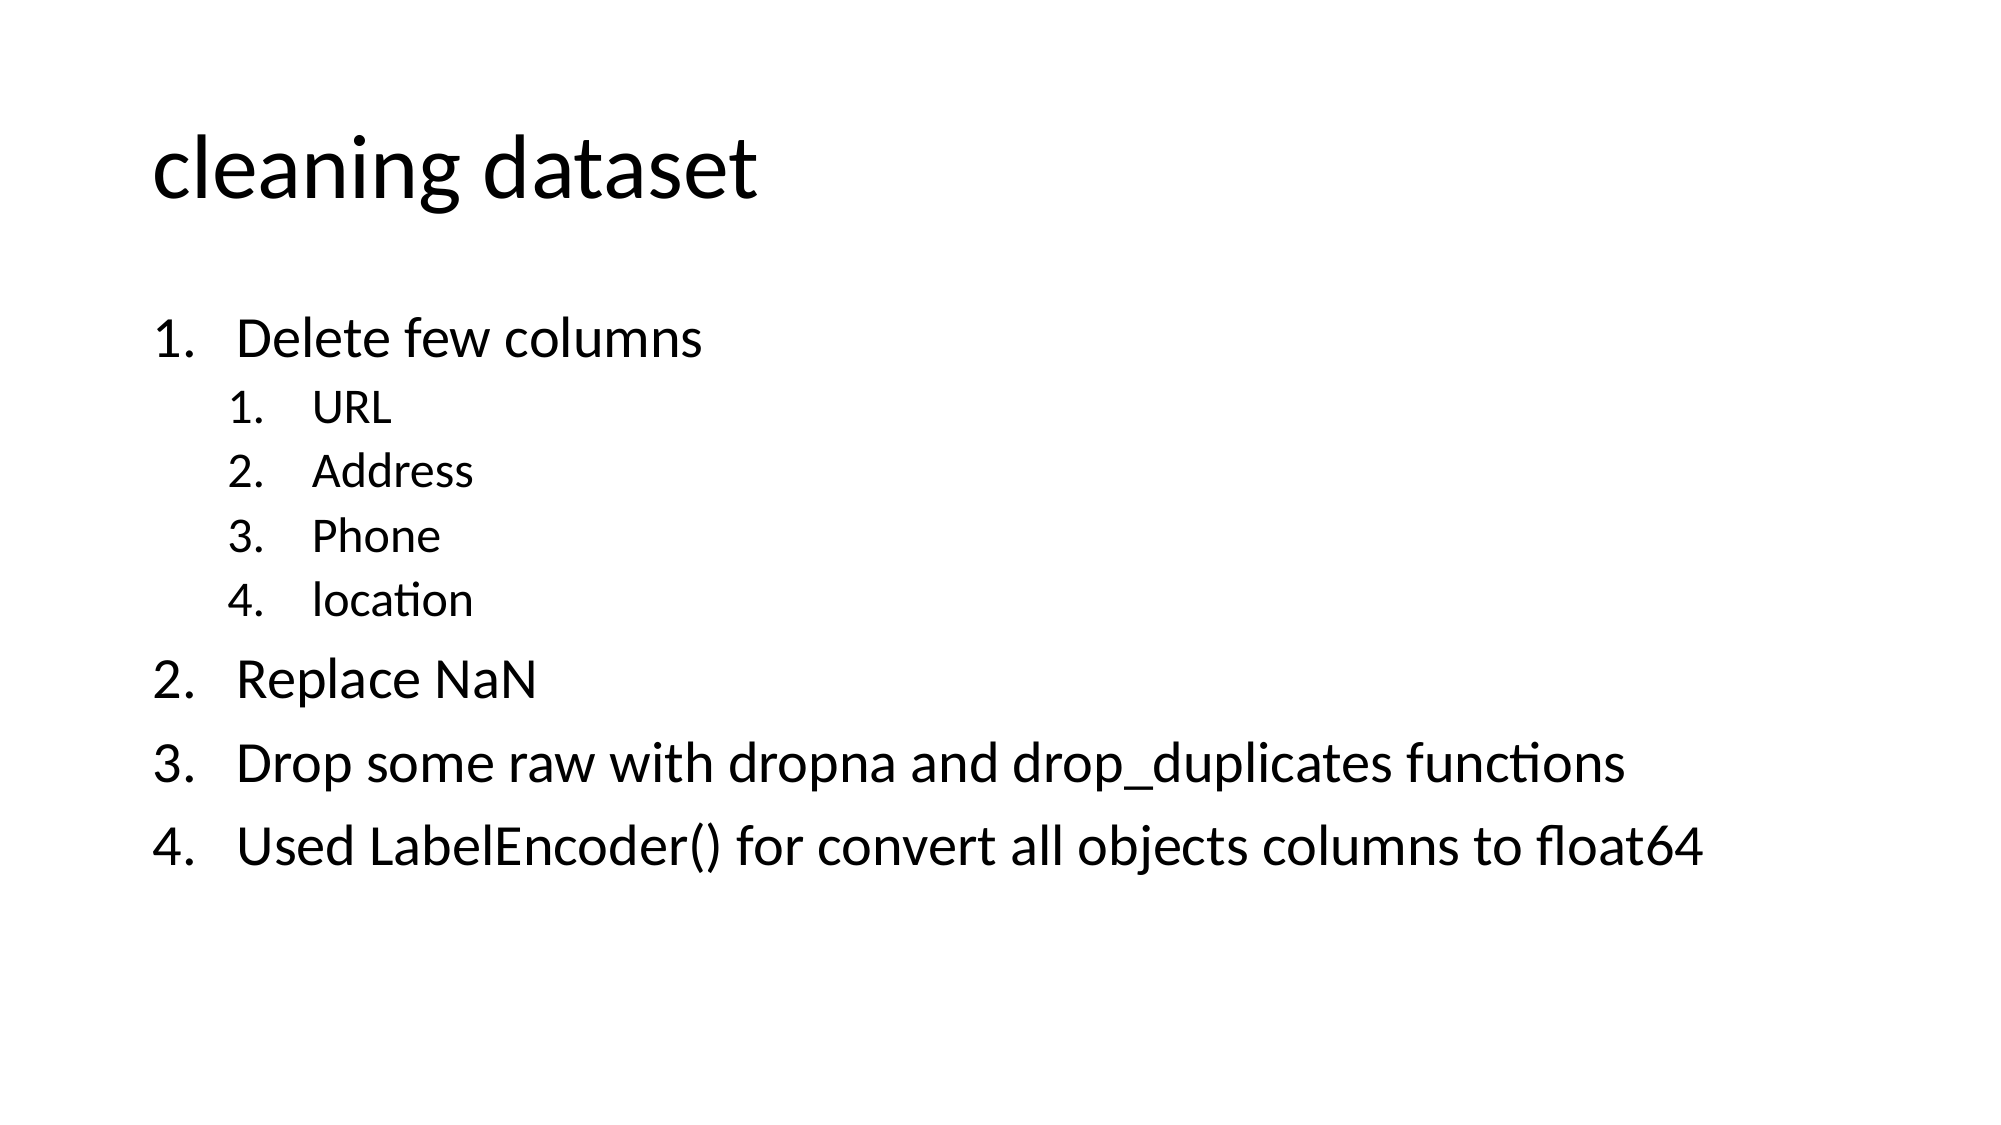

# cleaning dataset
Delete few columns
URL
Address
Phone
location
Replace NaN
Drop some raw with dropna and drop_duplicates functions
Used LabelEncoder() for convert all objects columns to float64